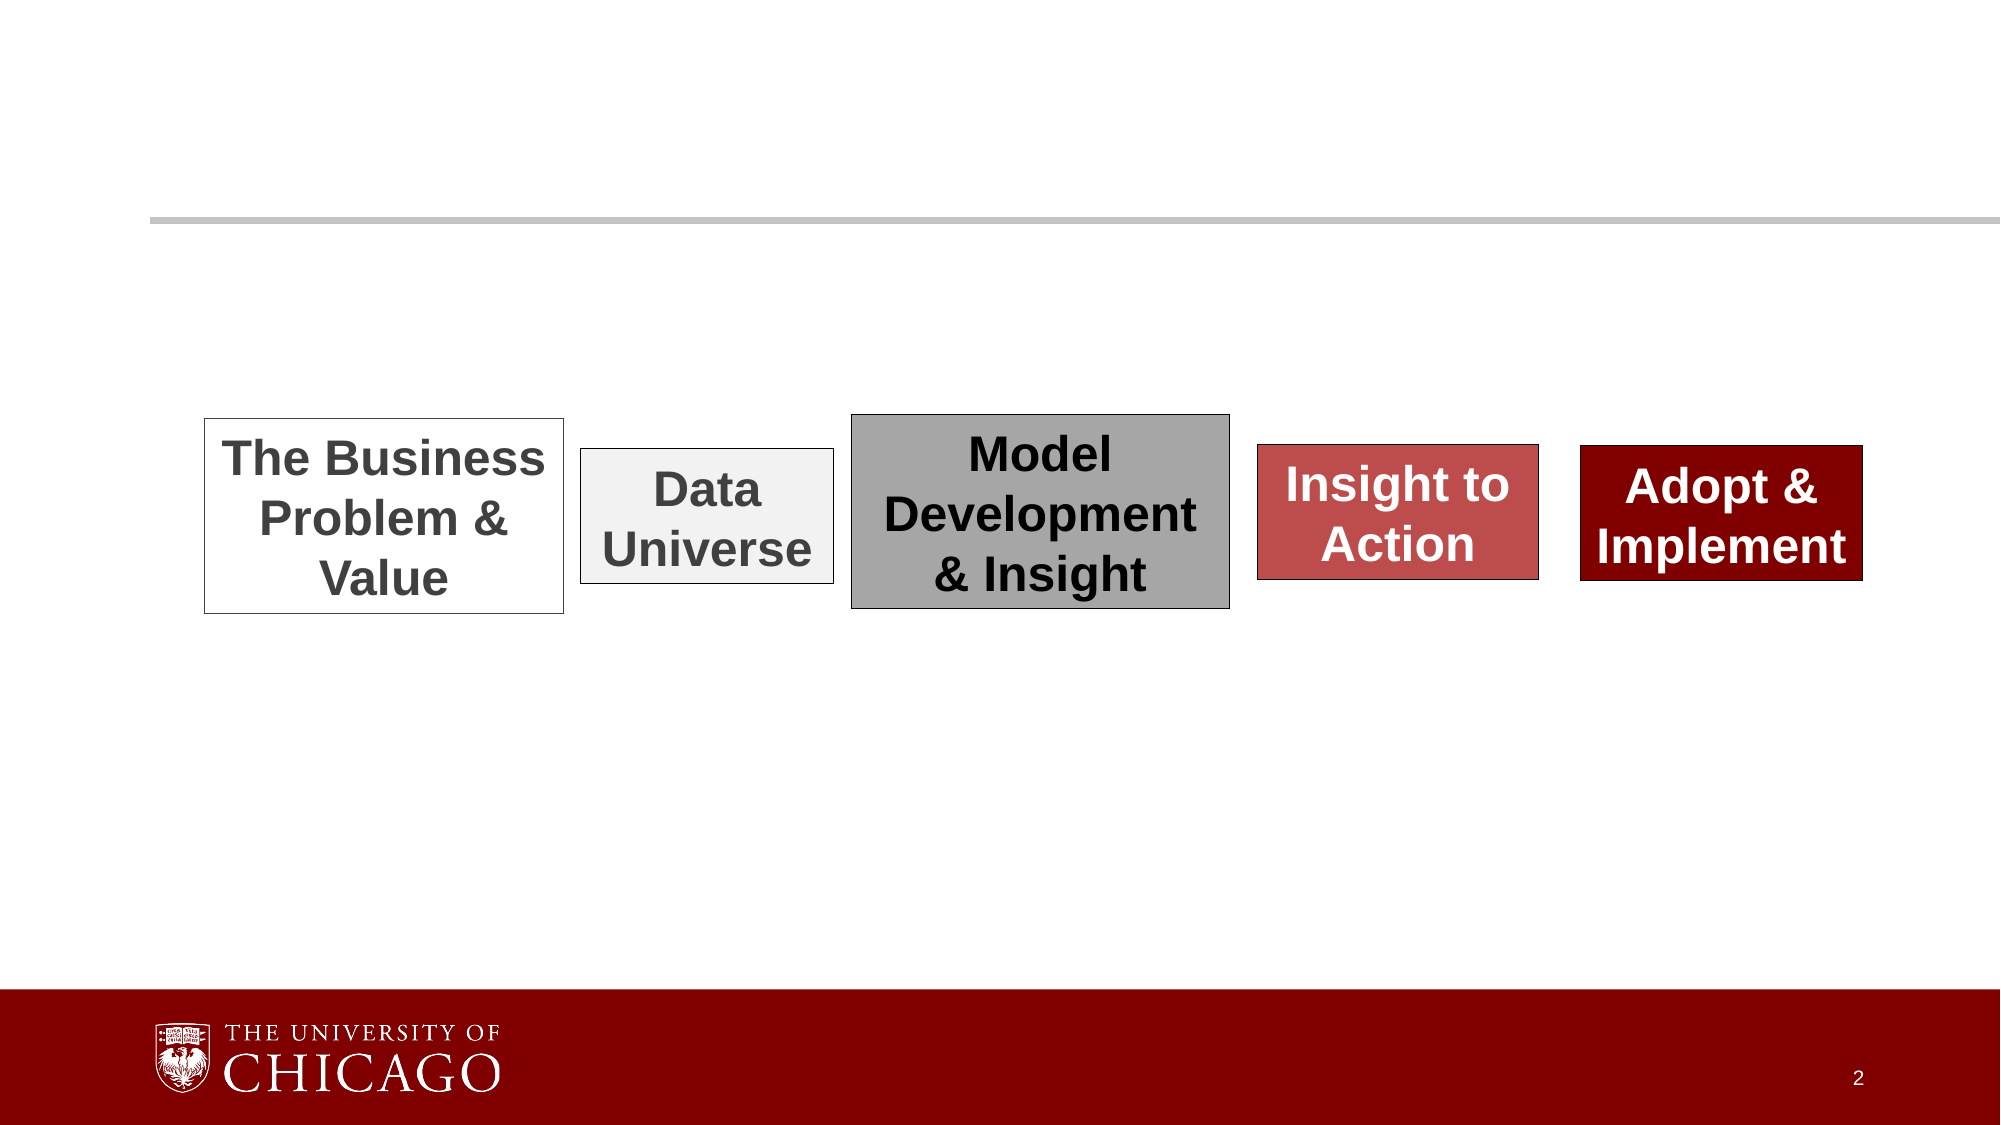

Model Development & Insight
The Business Problem & Value
Insight to Action
Adopt & Implement
Data Universe
2